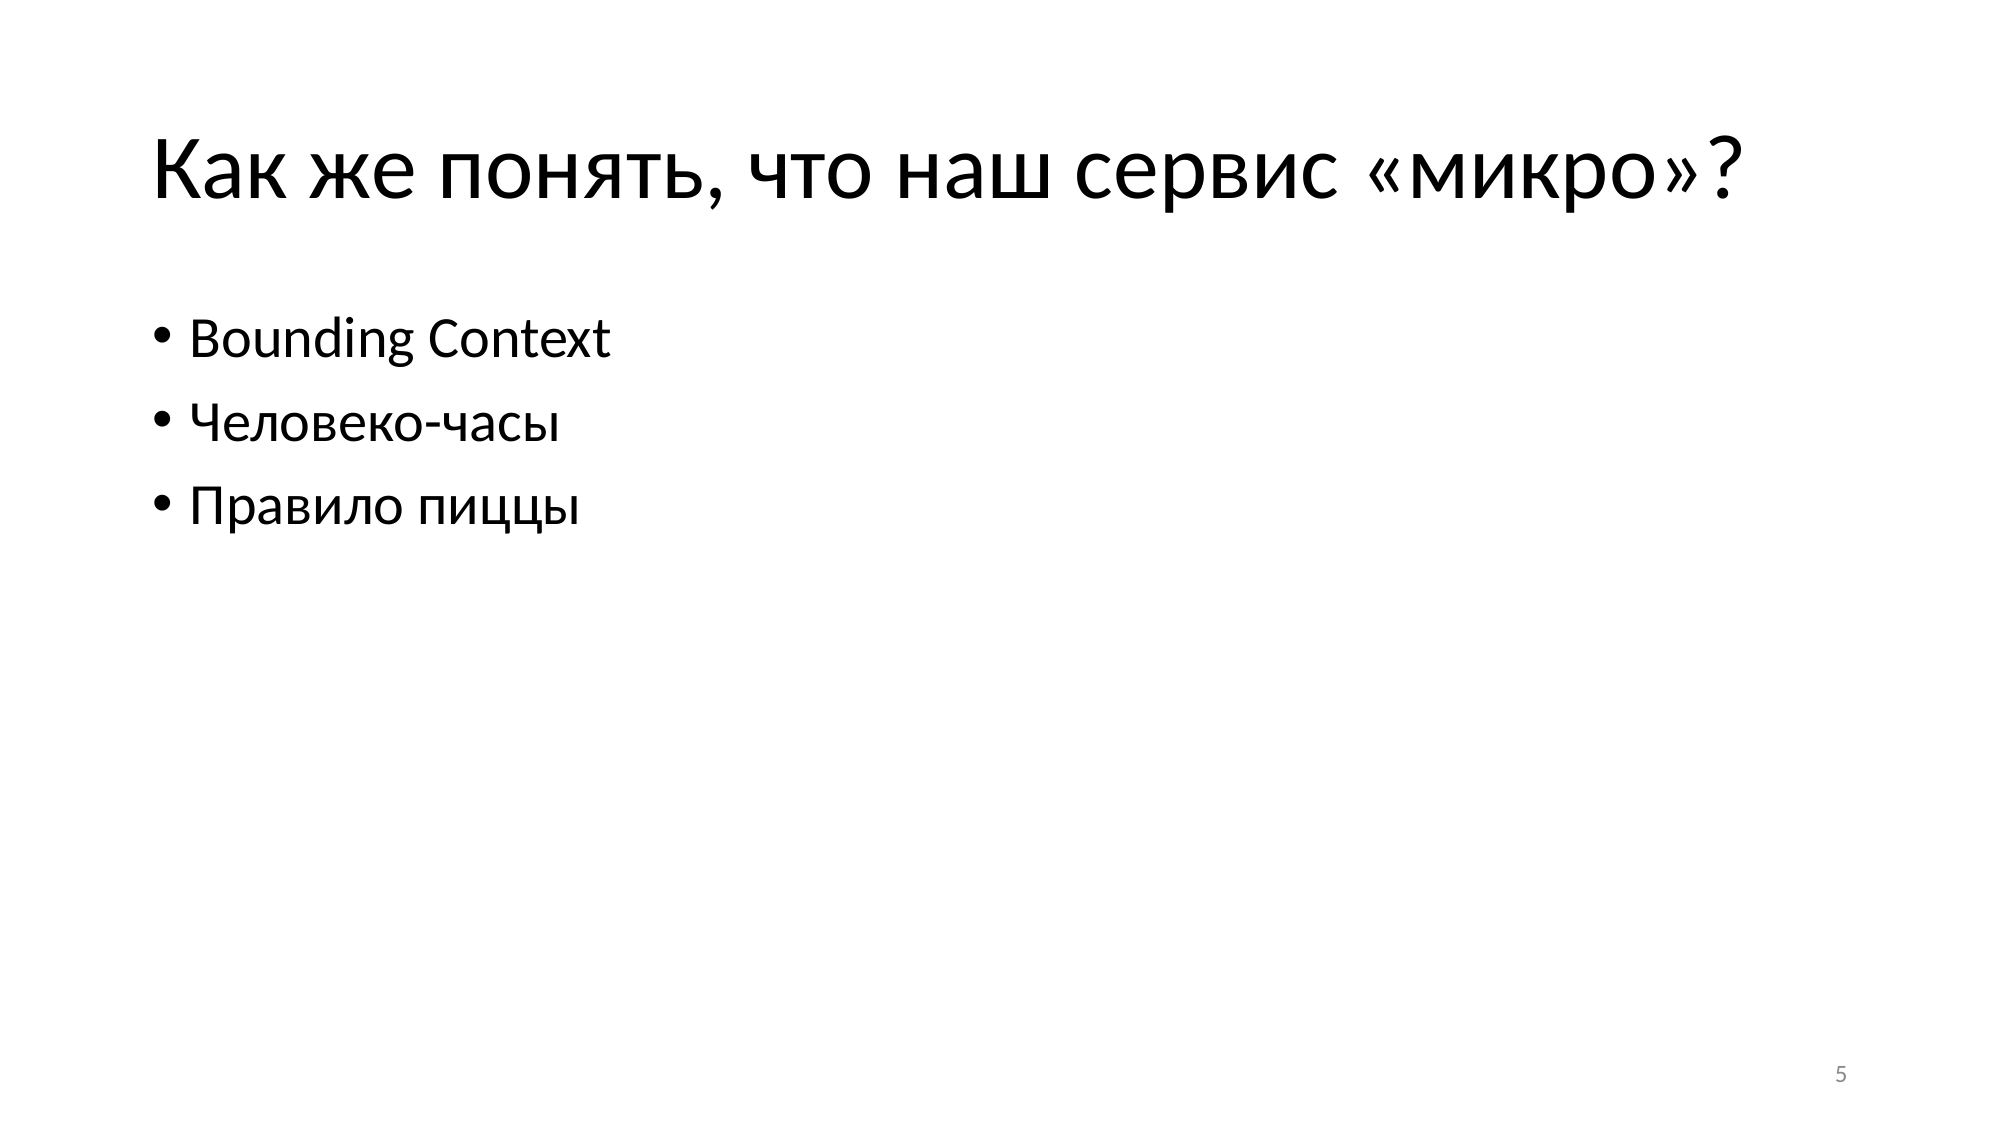

# Как же понять, что наш сервис «микро»?
Bounding Context
Человеко-часы
Правило пиццы
5